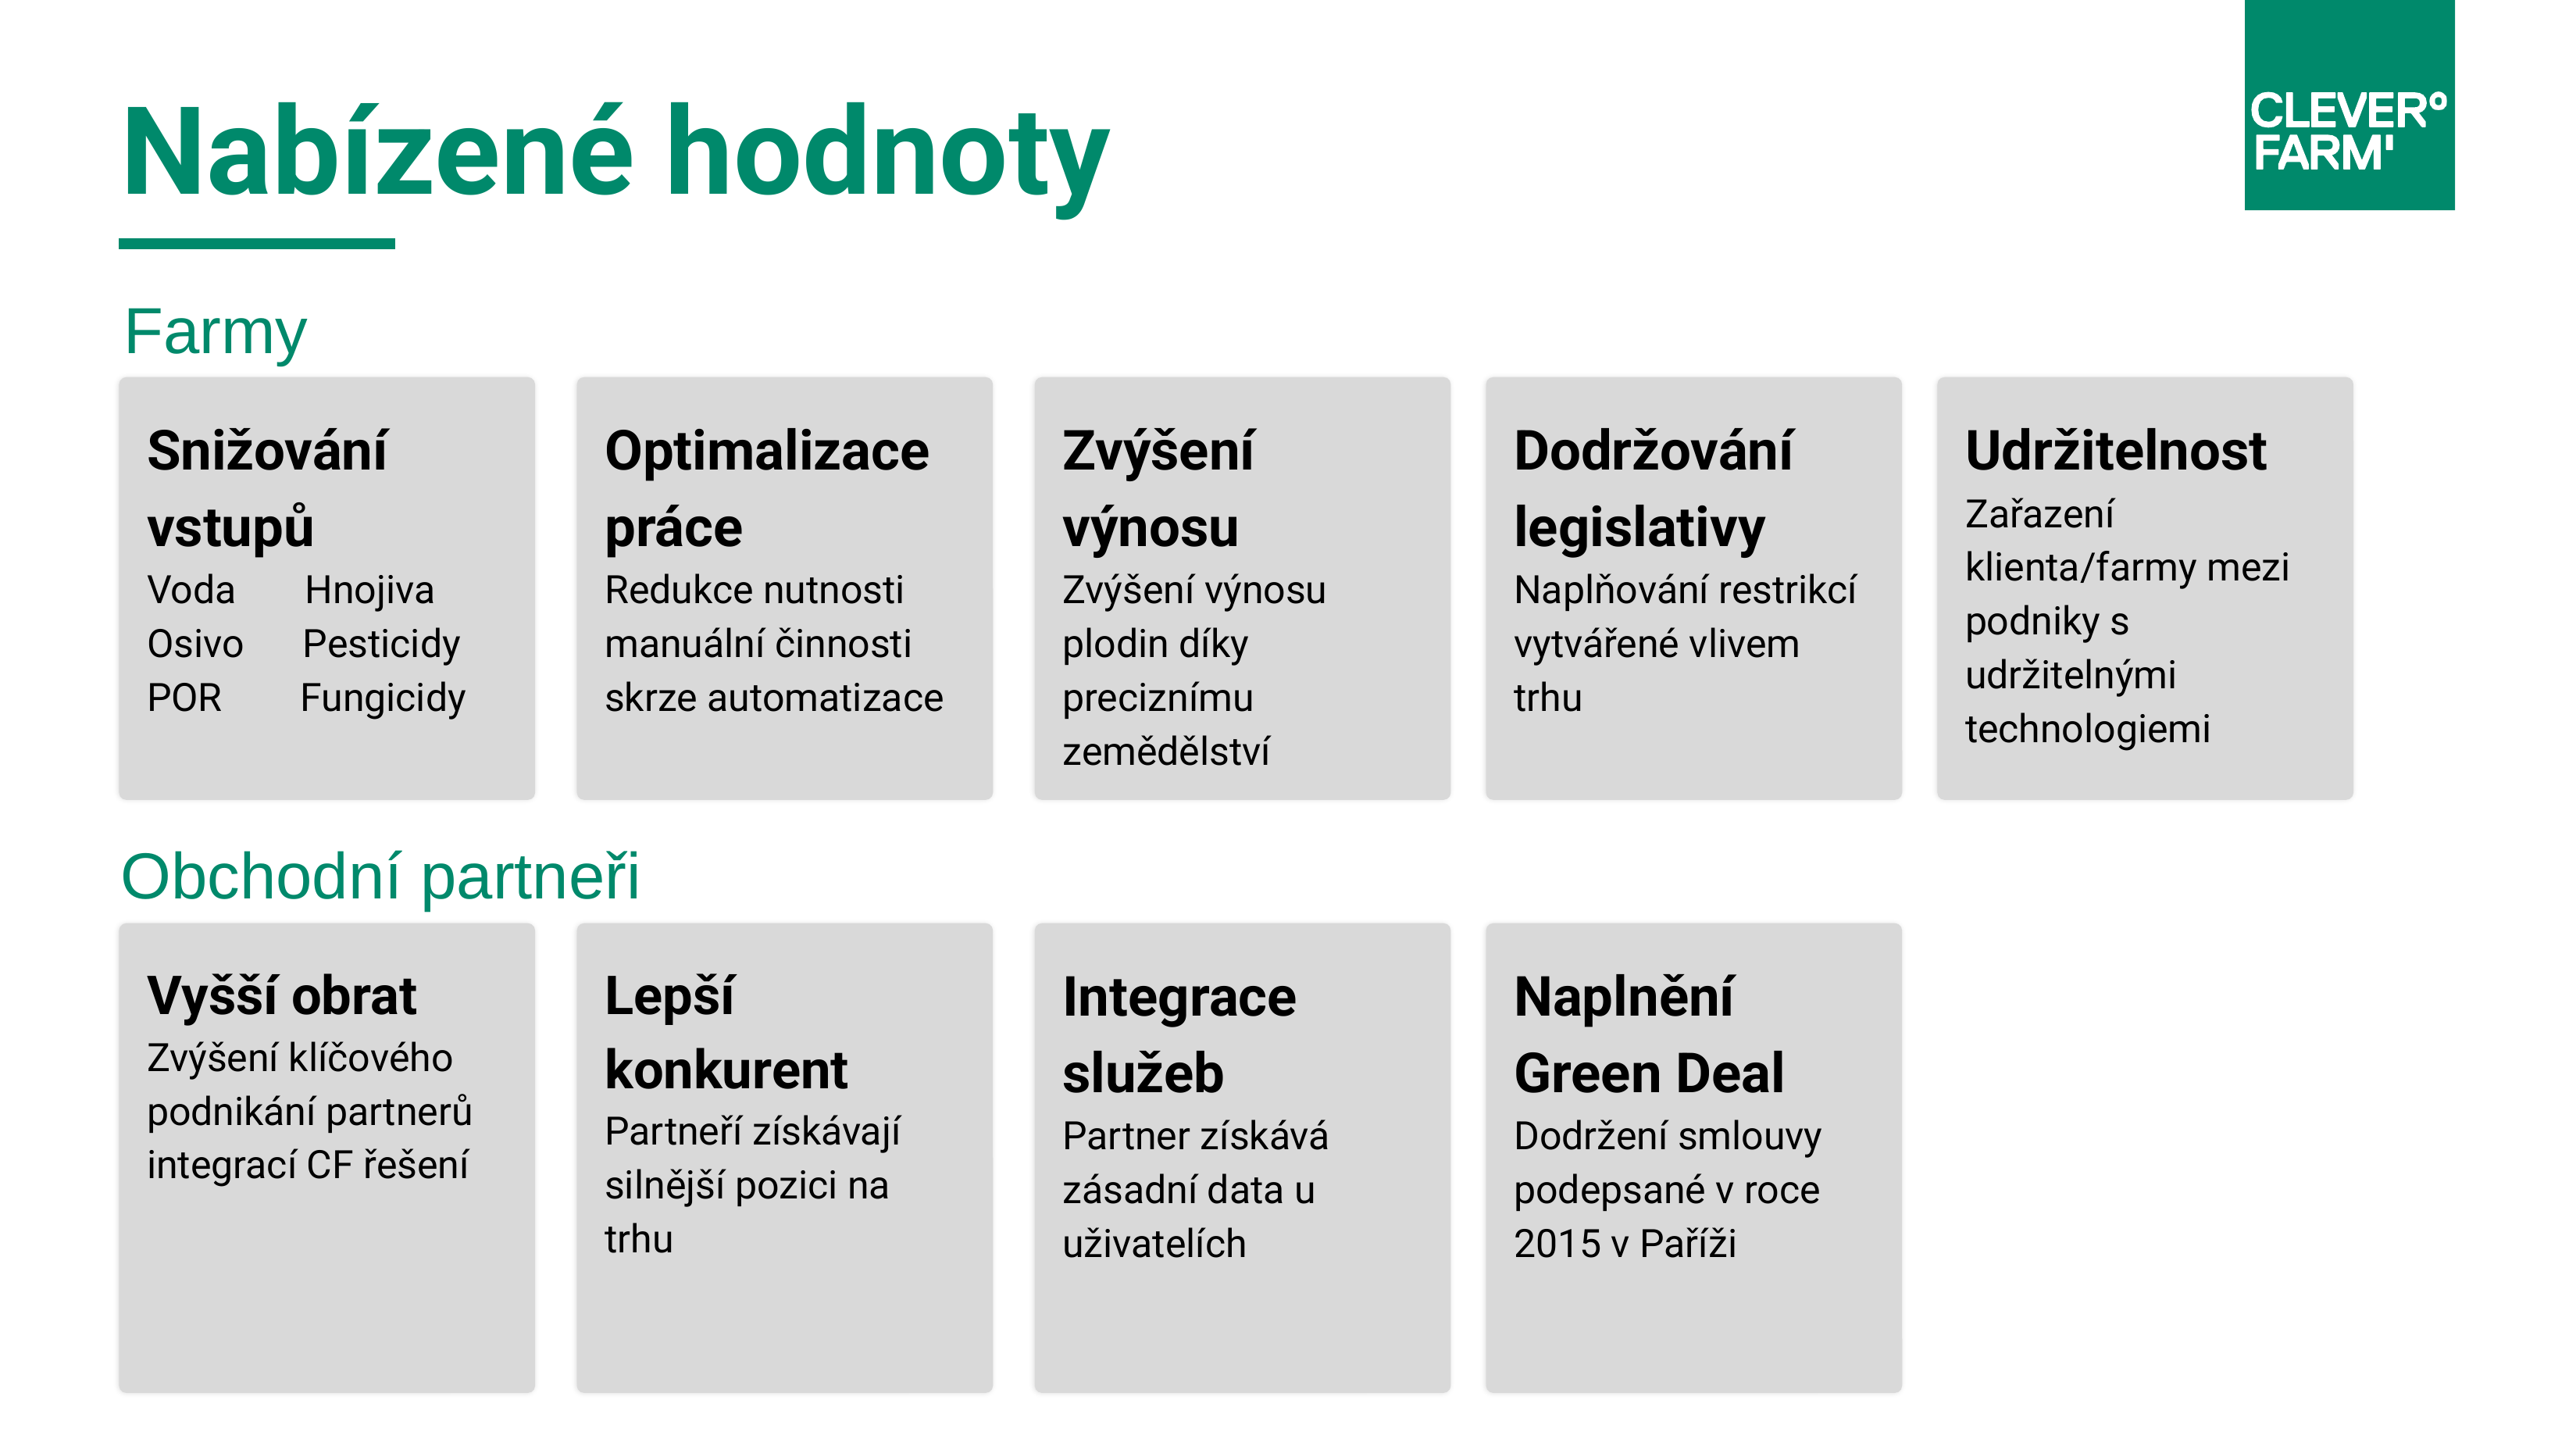

# Nabízené hodnoty

Farmy
Snižování vstupů
Voda       Hnojiva
Osivo      Pesticidy POR        Fungicidy

Optimalizace práce
Redukce nutnosti manuální činnosti skrze automatizace
Zvýšení výnosu
Zvýšení výnosu plodin díky preciznímu zemědělství
Dodržování legislativy
Naplňování restrikcí vytvářené vlivem trhu
Udržitelnost
Zařazení klienta/farmy mezi podniky s udržitelnými technologiemi
Obchodní partneři
Vyšší obrat
Zvýšení klíčového podnikání partnerů integrací CF řešení
Lepší konkurent
Partneří získávají silnější pozici na trhu

Integrace služeb
Partner získává zásadní data u uživatelích

Naplnění Green Deal
Dodržení smlouvy podepsané v roce 2015 v Paříži